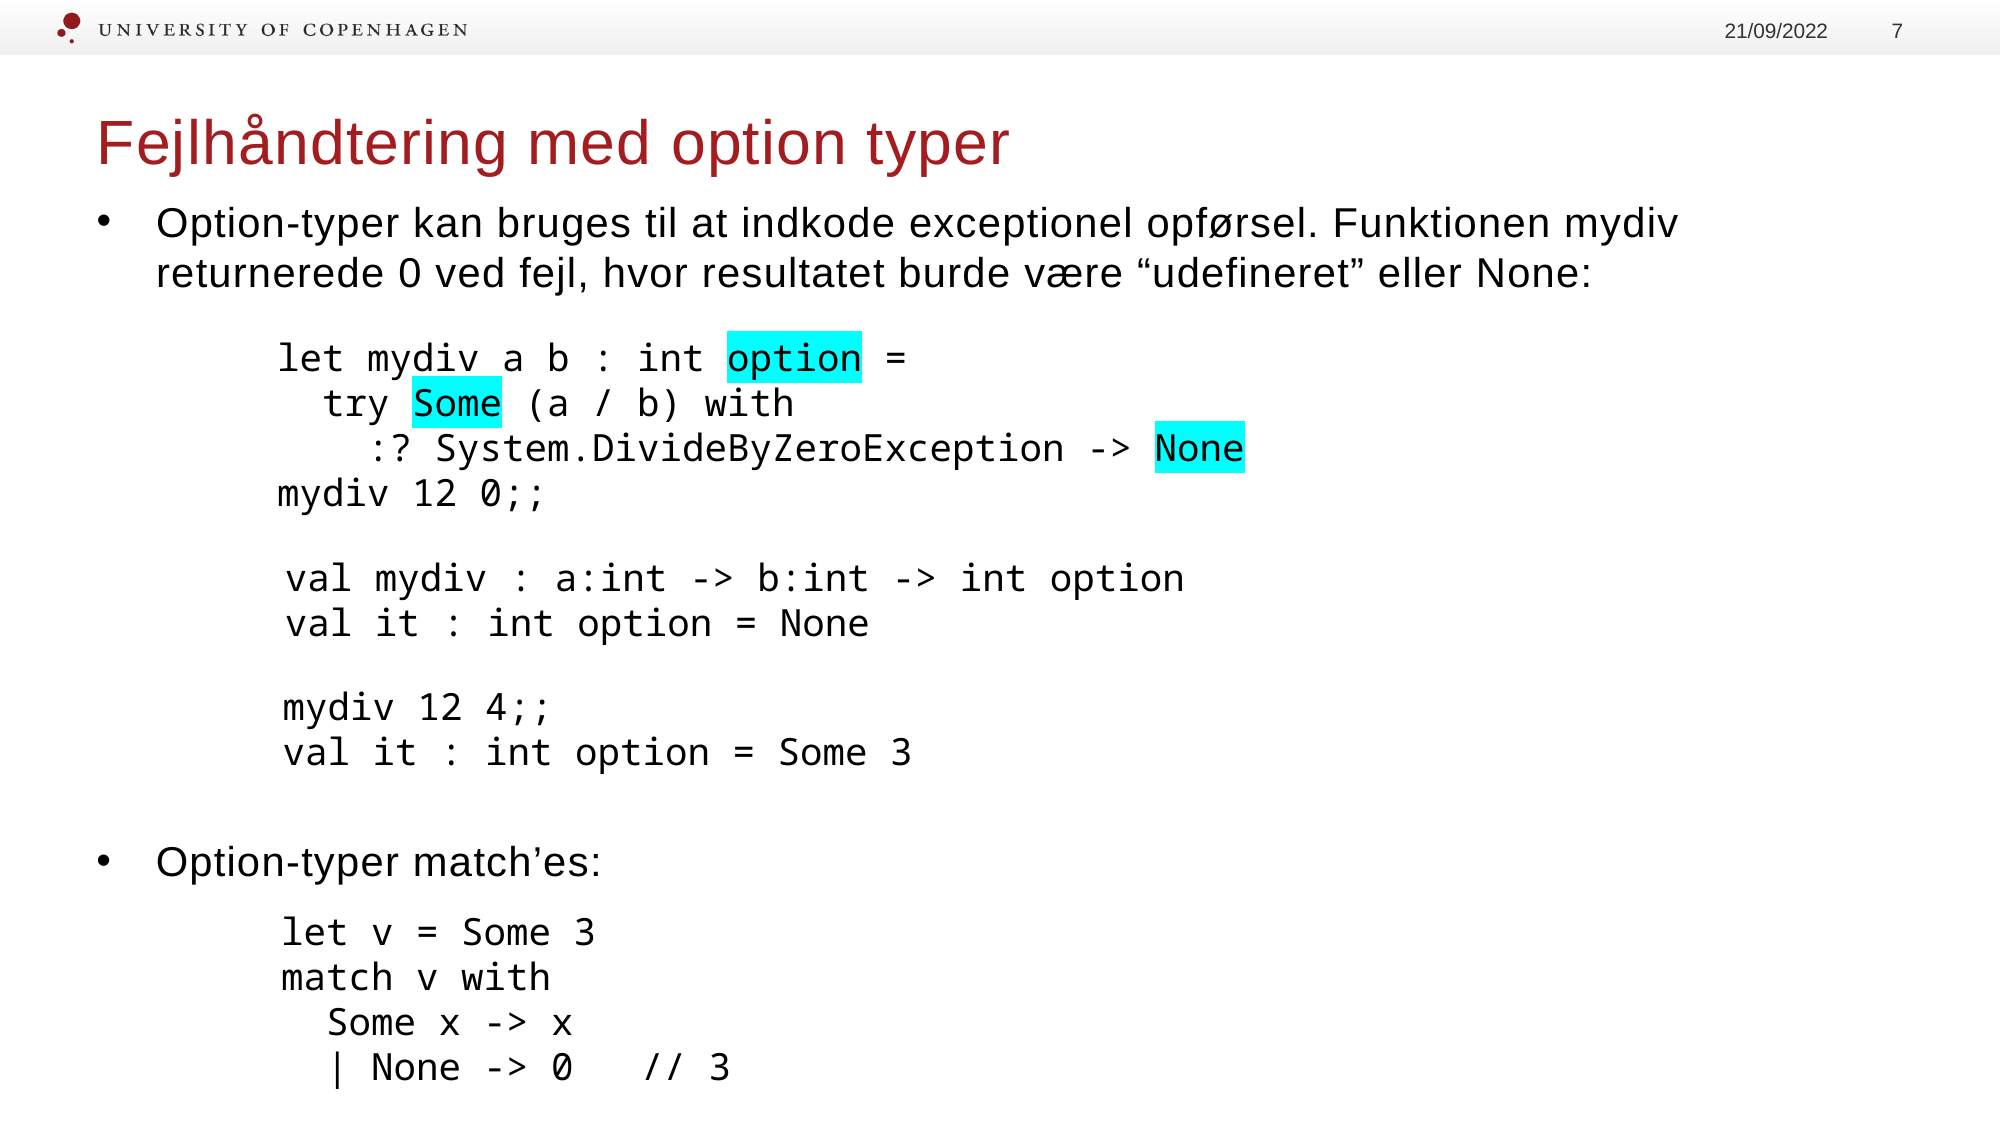

21/09/2022
7
# Fejlhåndtering med option typer
Option-typer kan bruges til at indkode exceptionel opførsel. Funktionen mydiv returnerede 0 ved fejl, hvor resultatet burde være “udefineret” eller None:
let mydiv a b : int option =
  try Some (a / b) with
    :? System.DivideByZeroException -> None
mydiv 12 0;;
val mydiv : a:int -> b:int -> int option
val it : int option = None
mydiv 12 4;;
val it : int option = Some 3
Option-typer match’es:
let v = Some 3
match v with
  Some x -> x
  | None -> 0   // 3